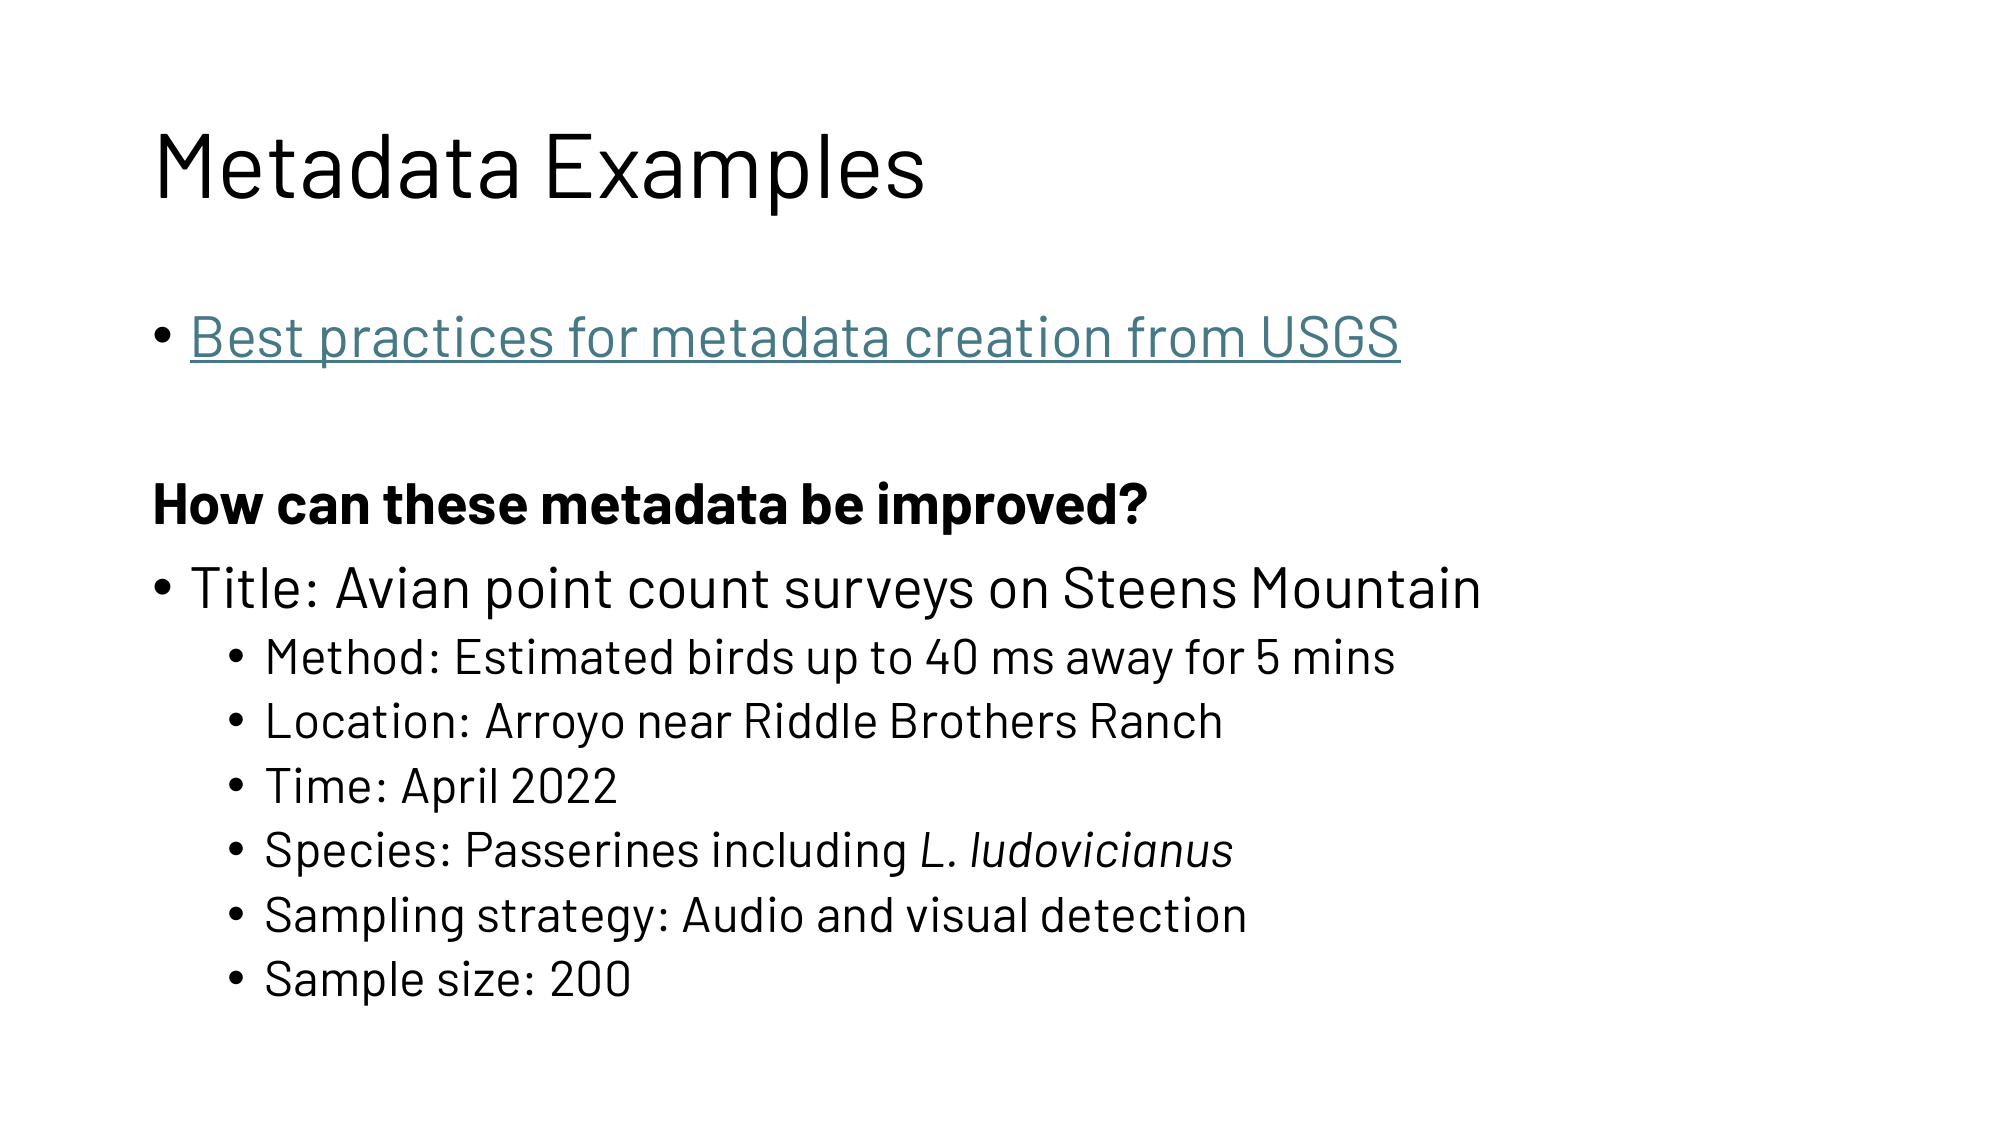

# Metadata Examples
Best practices for metadata creation from USGS

How can these metadata be improved?
Title: Avian point count surveys on Steens Mountain
Method: Estimated birds up to 40 ms away for 5 mins
Location: Arroyo near Riddle Brothers Ranch
Time: April 2022
Species: Passerines including L. ludovicianus
Sampling strategy: Audio and visual detection
Sample size: 200